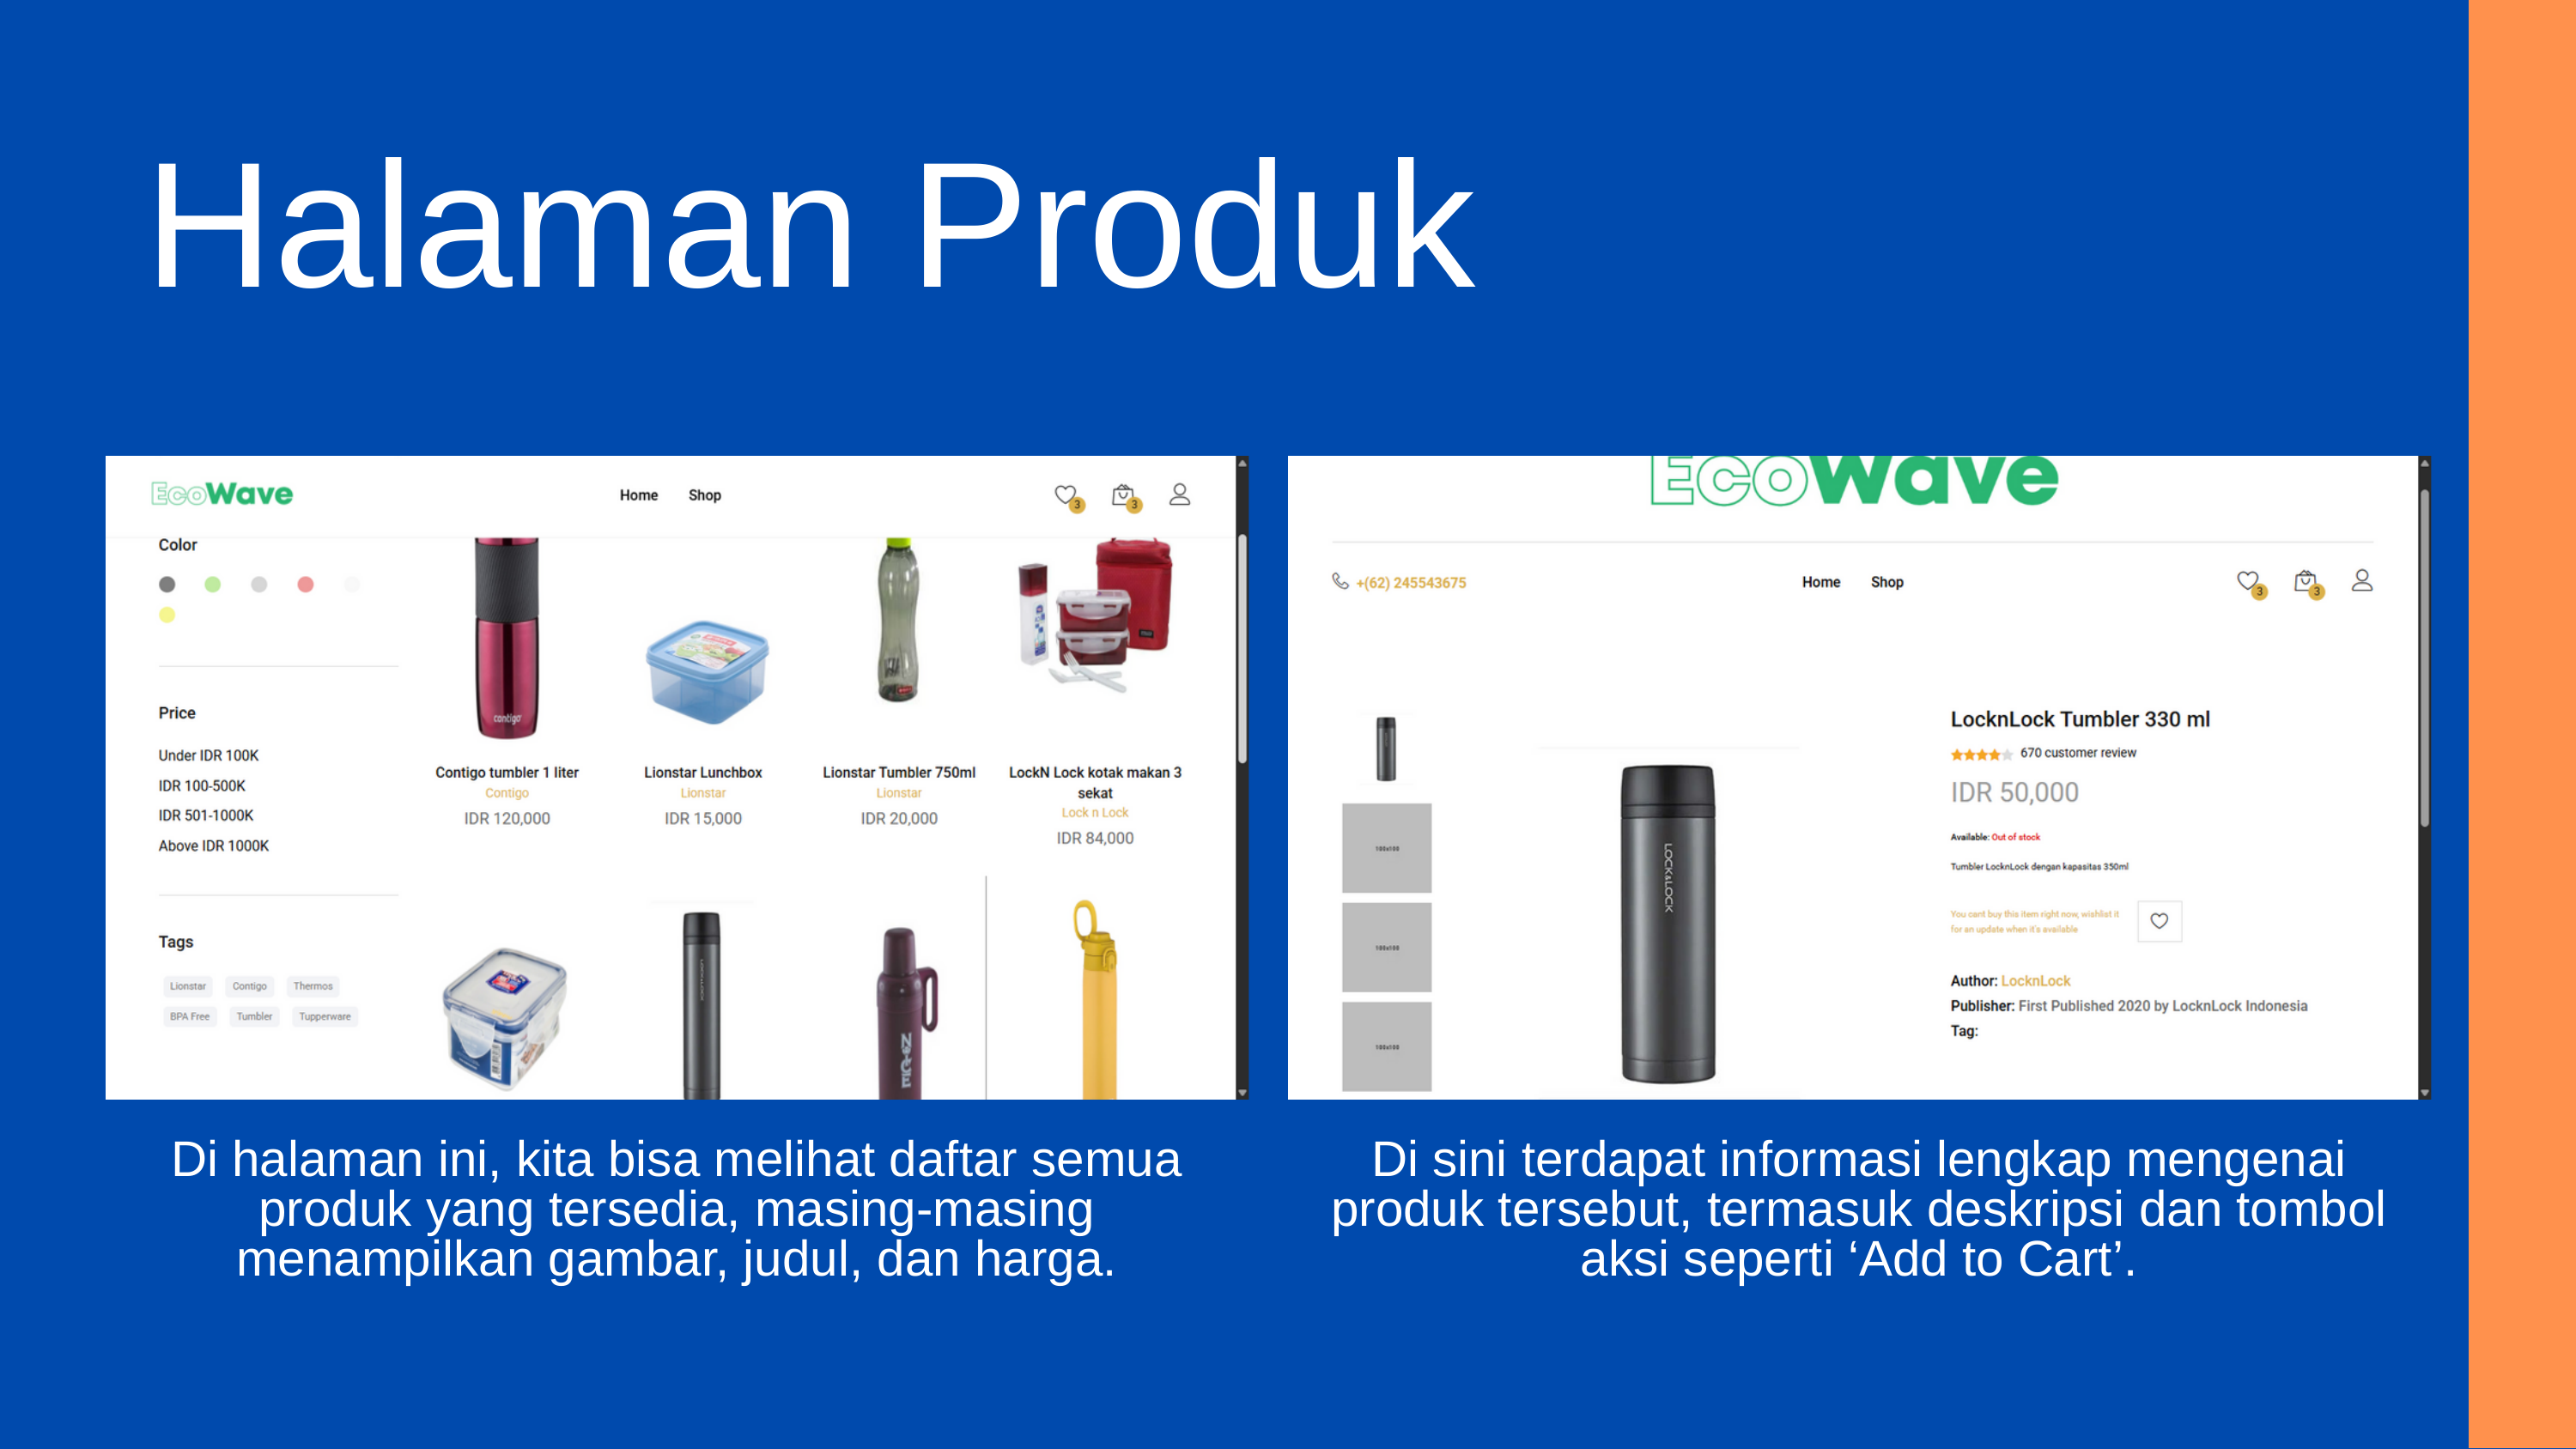

Halaman Produk

Di halaman ini, kita bisa melihat daftar semua produk yang tersedia, masing-masing menampilkan gambar, judul, dan harga.
Di sini terdapat informasi lengkap mengenai produk tersebut, termasuk deskripsi dan tombol aksi seperti ‘Add to Cart’.